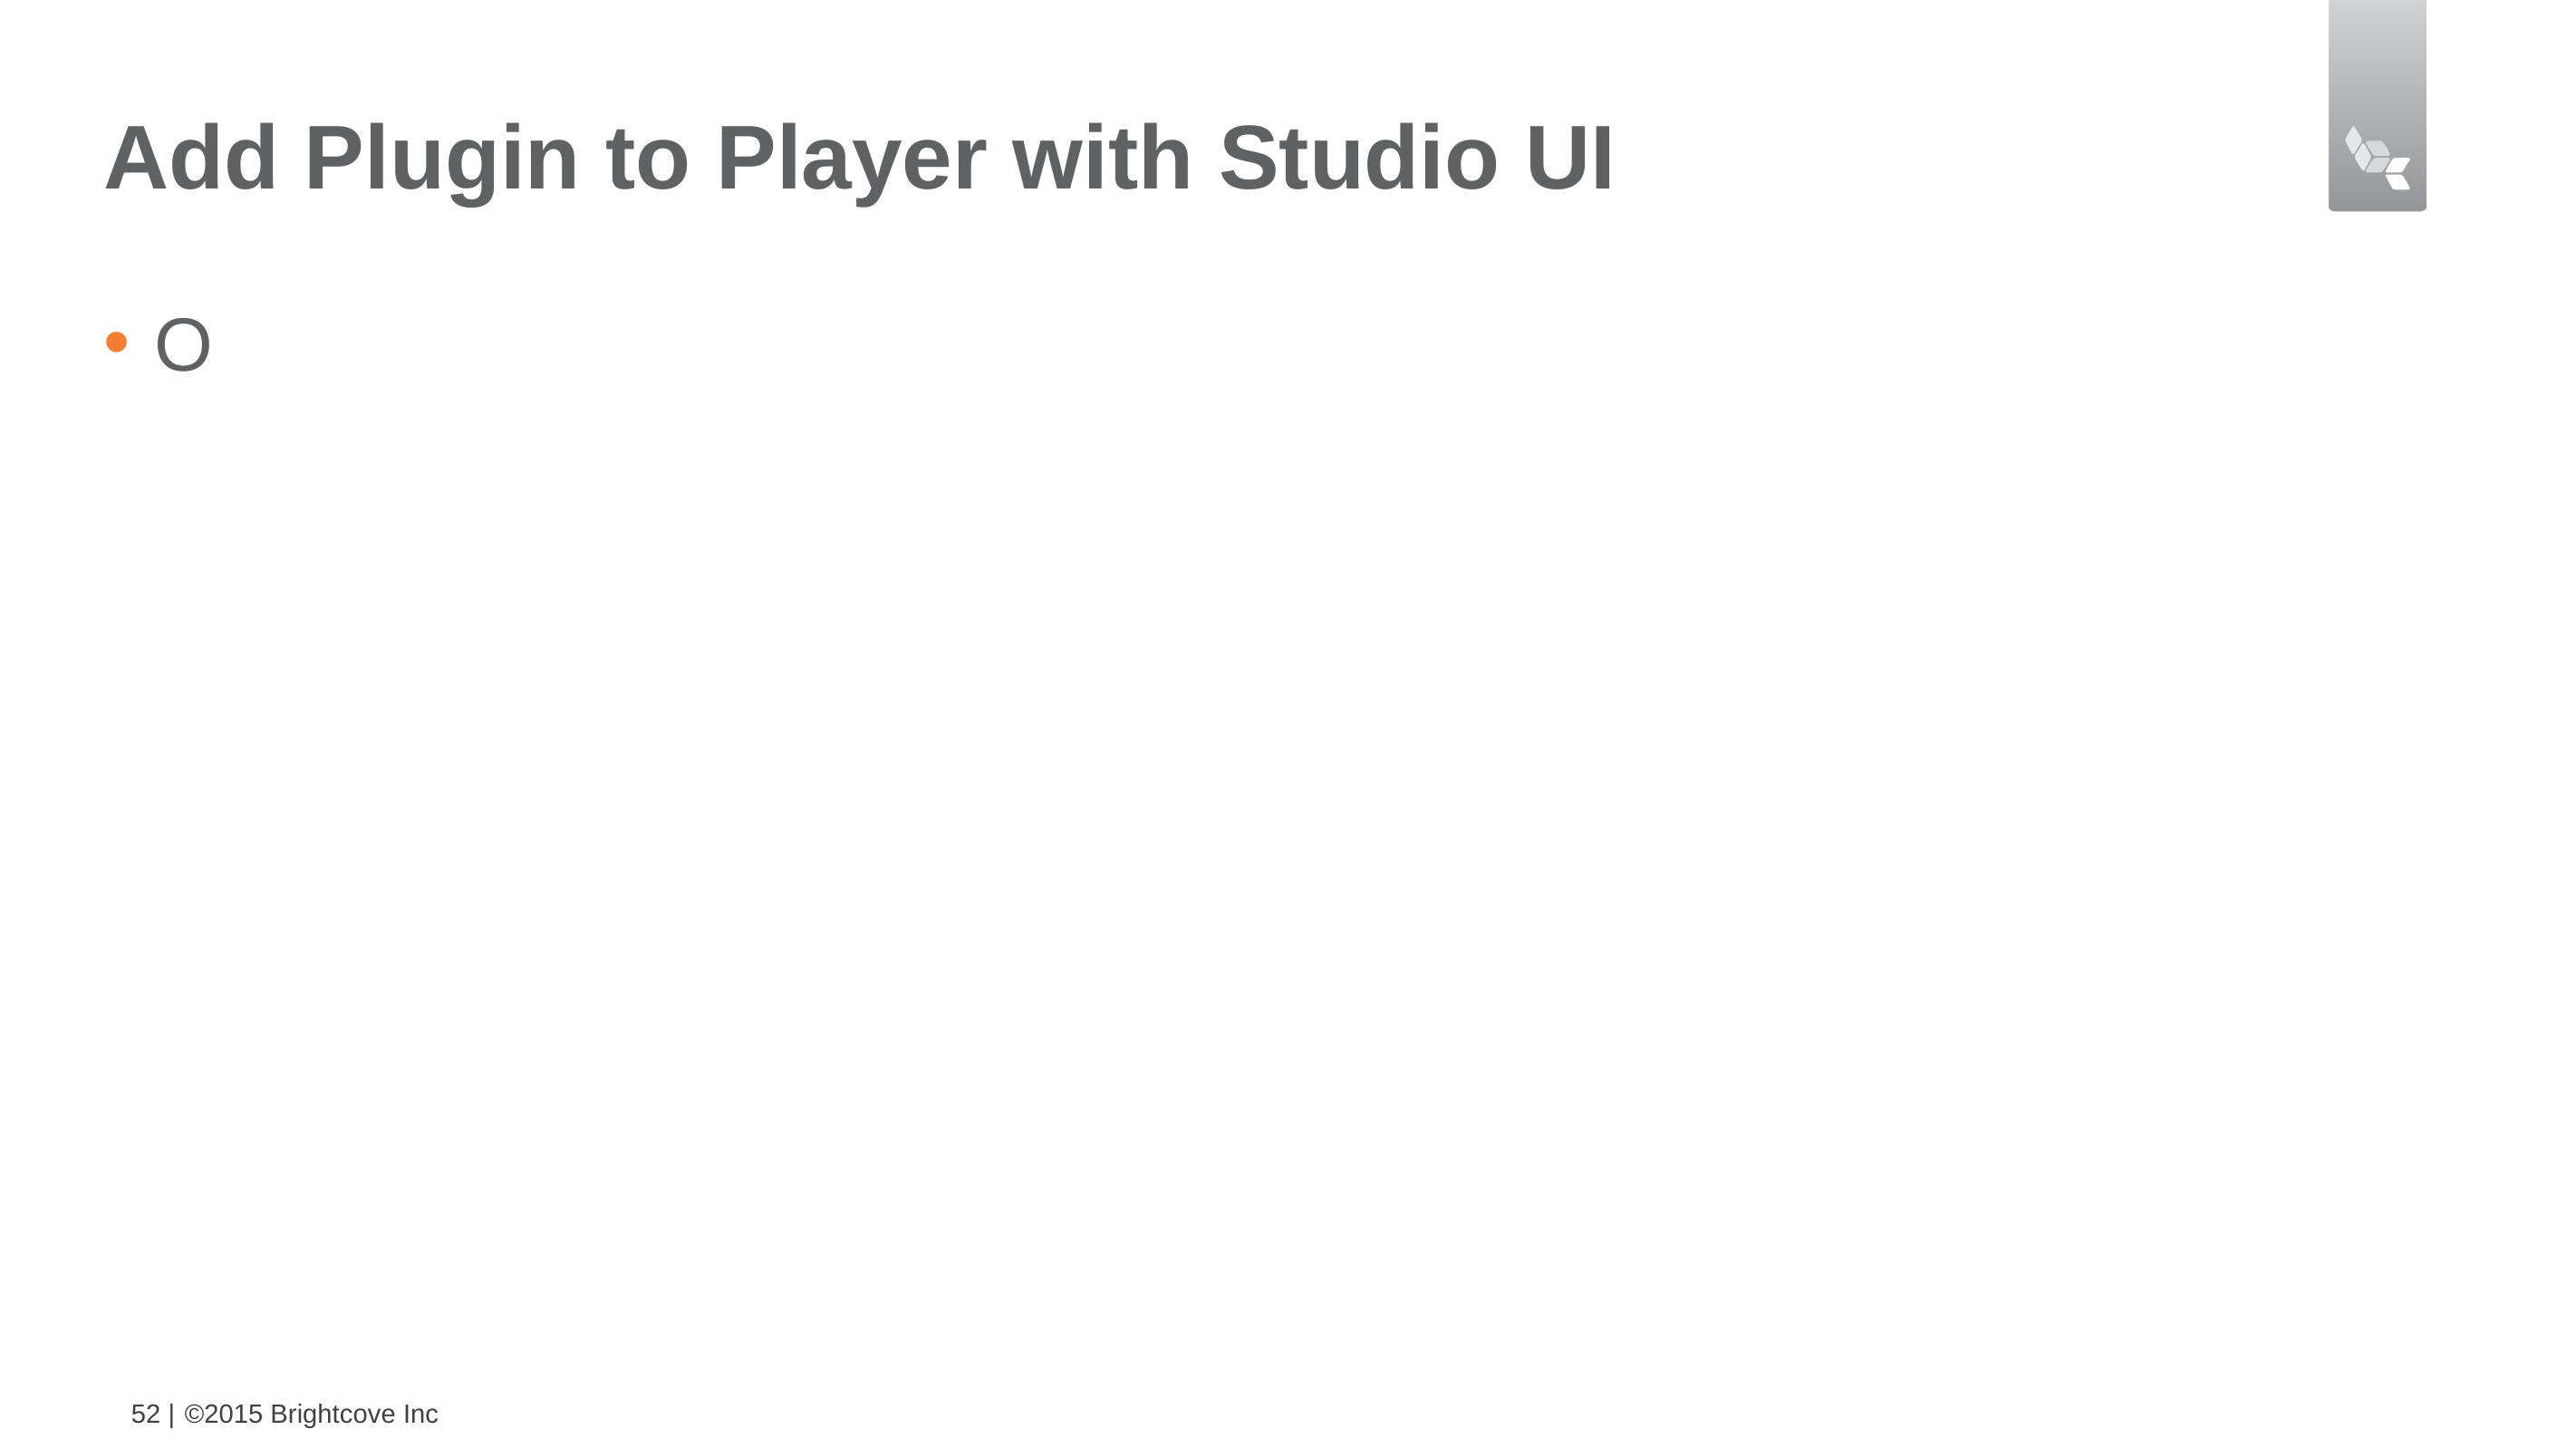

# Add Plugin to Player with Studio UI
O
52 |
©2015 Brightcove Inc